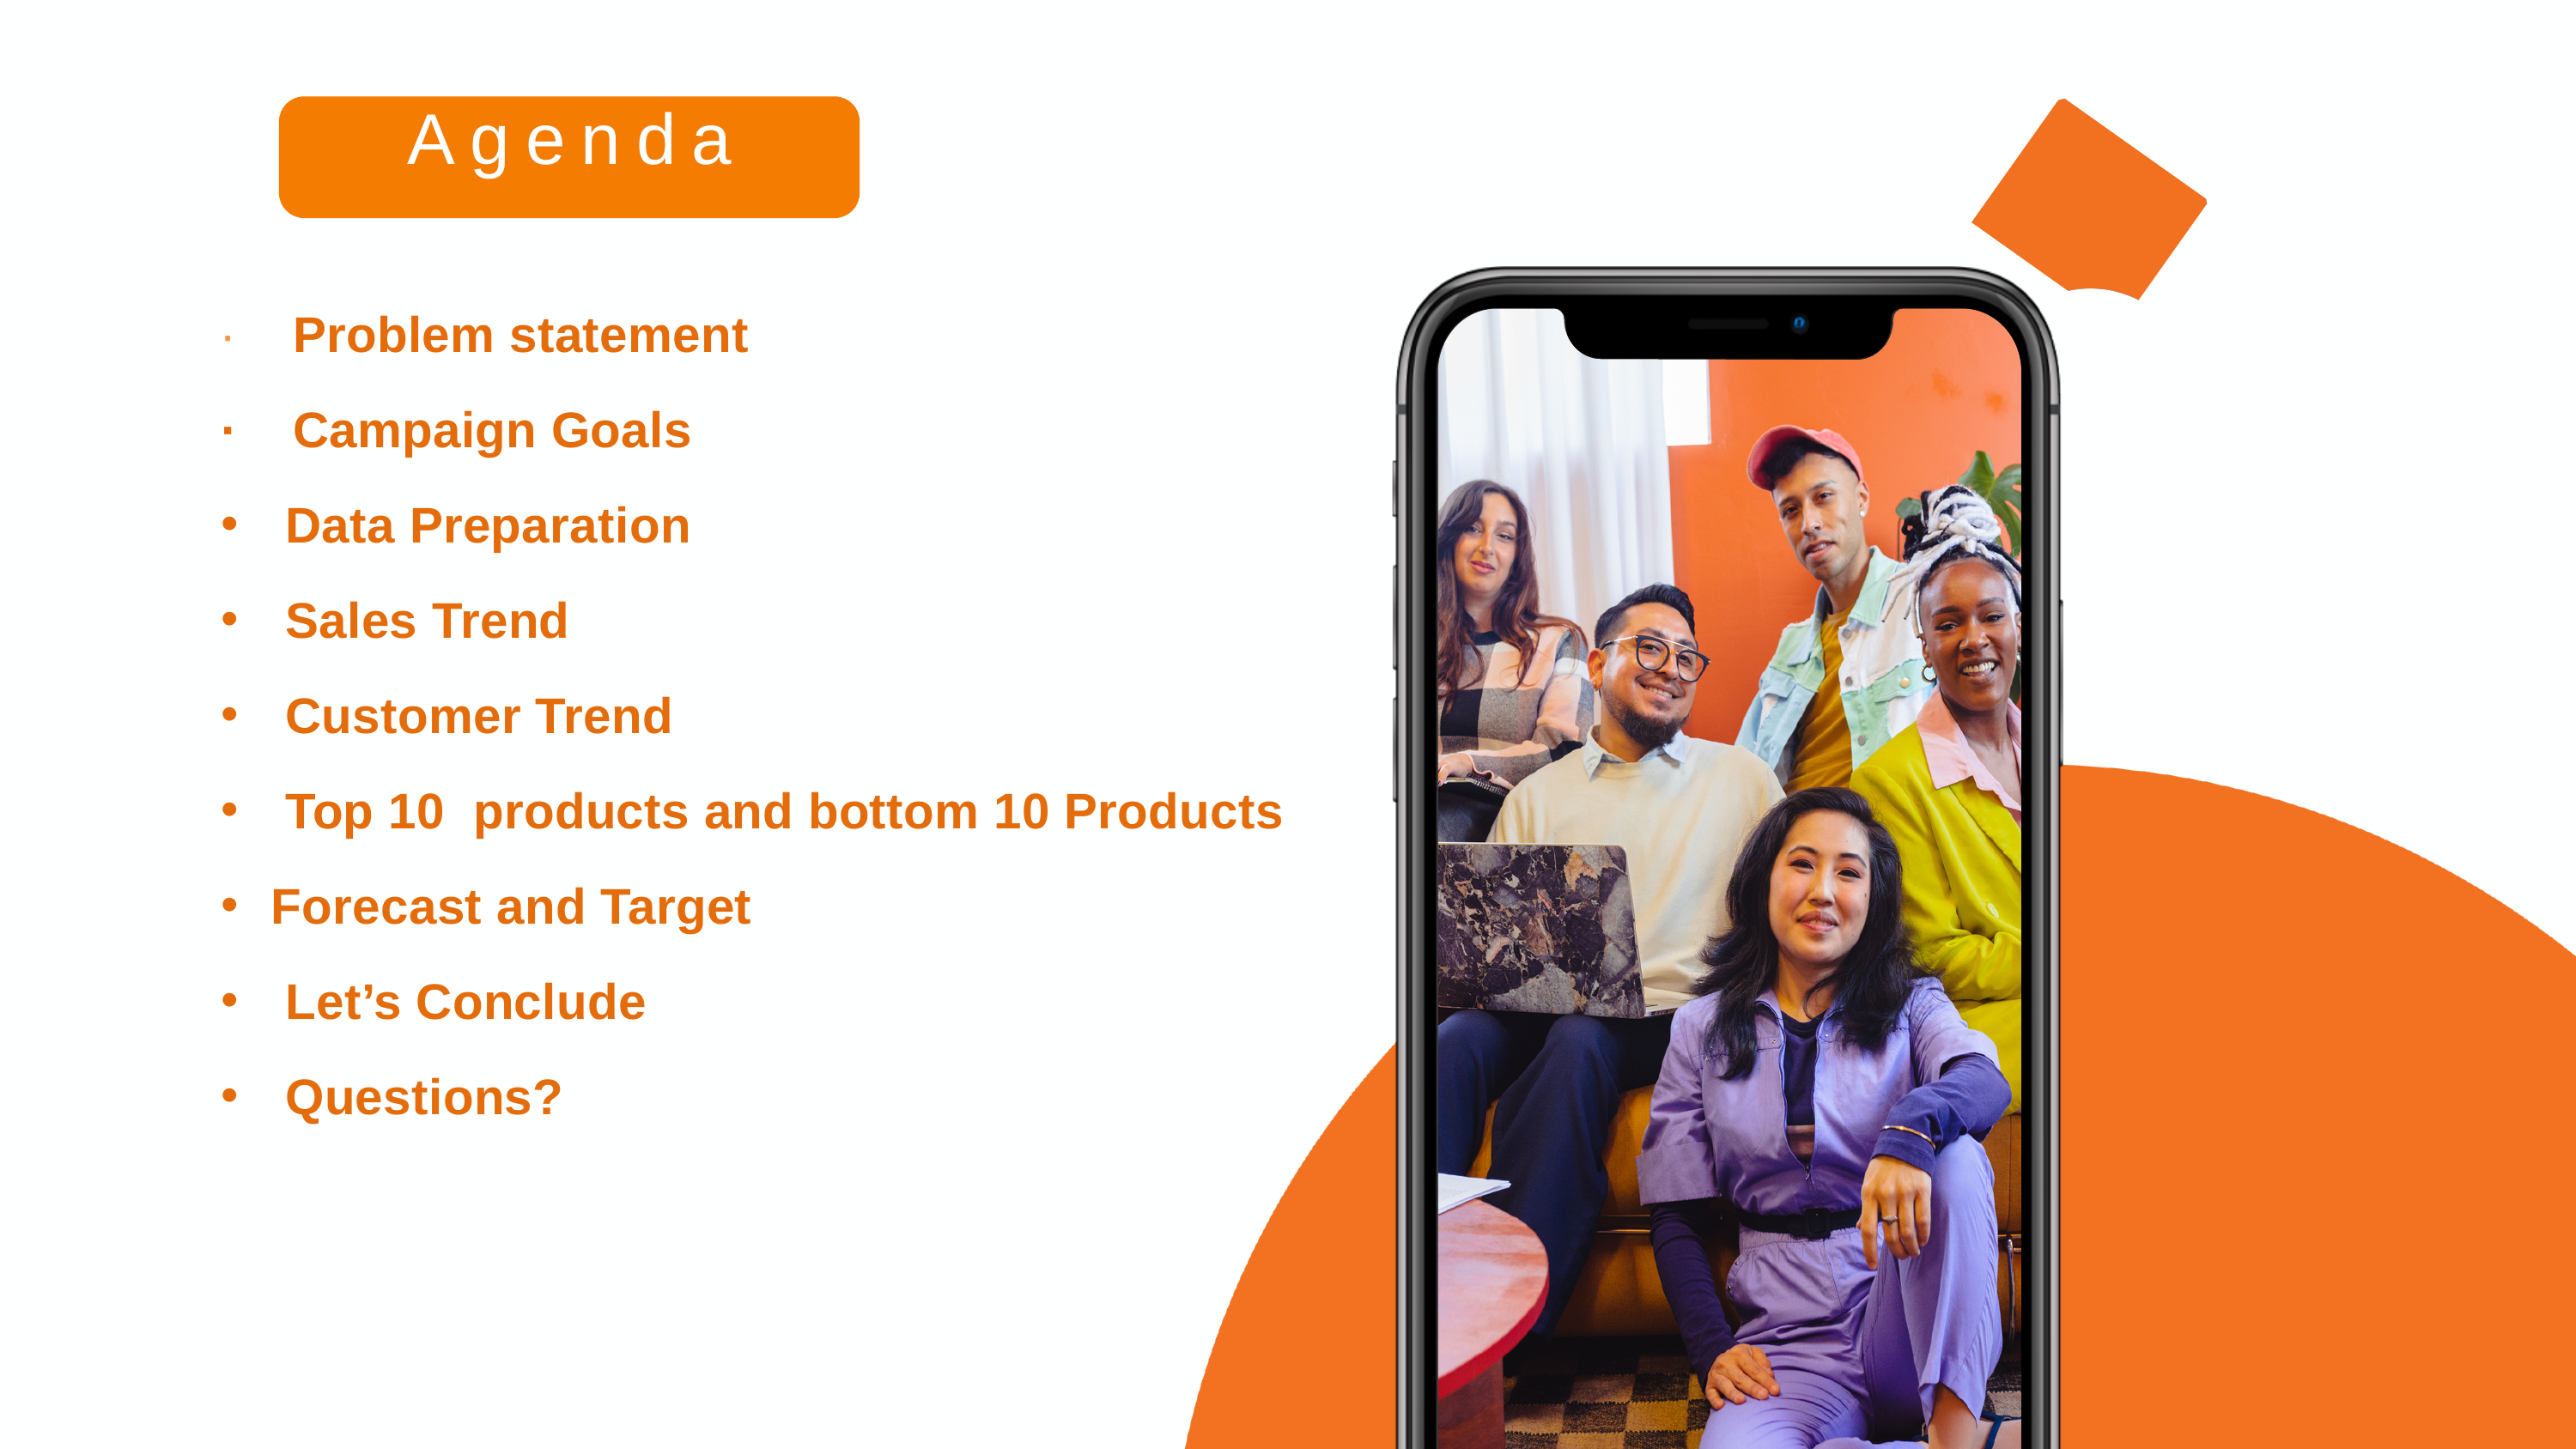

Agenda

∙    Problem statement
∙    Campaign Goals
 Data Preparation
 Sales Trend
 Customer Trend
 Top 10  products and bottom 10 Products
Forecast and Target
 Let’s Conclude
 Questions?